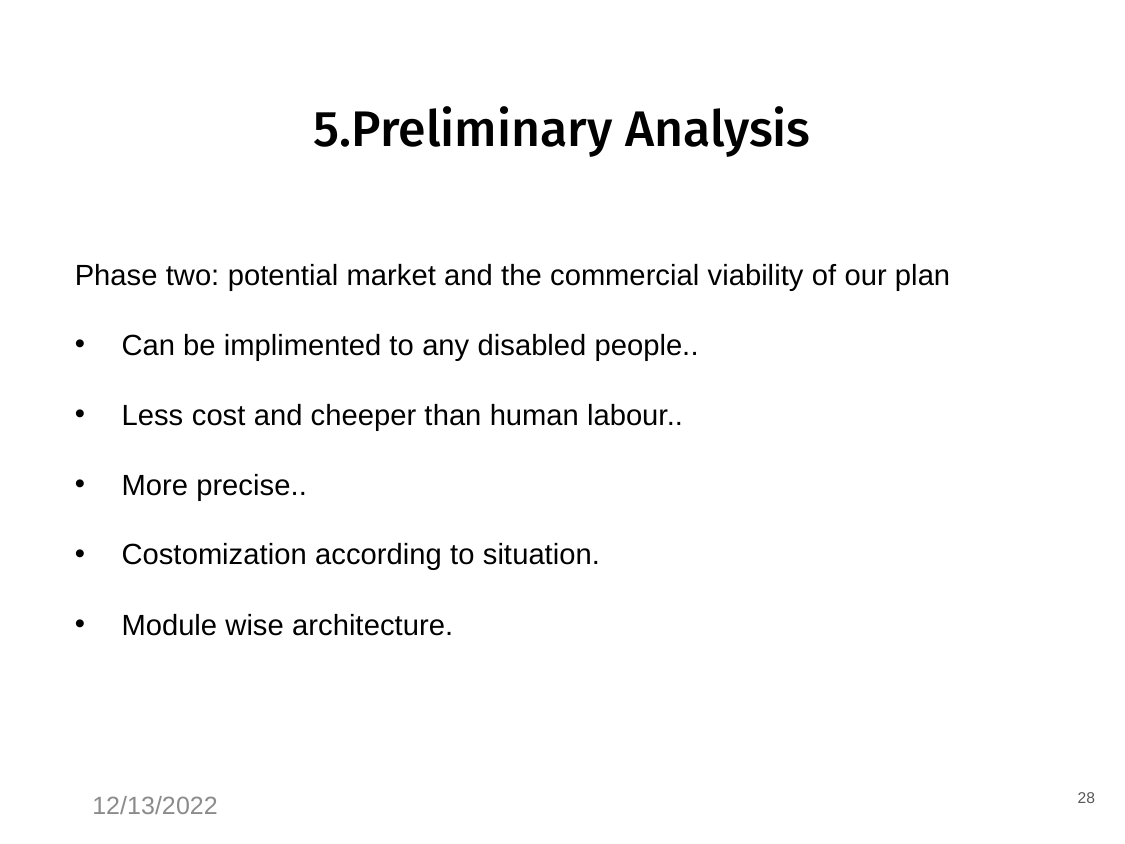

5.Preliminary Analysis
Phase two: potential market and the commercial viability of our plan

Can be implimented to any disabled people..

Less cost and cheeper than human labour..

More precise..

Costomization according to situation.

Module wise architecture.

28
12/13/2022